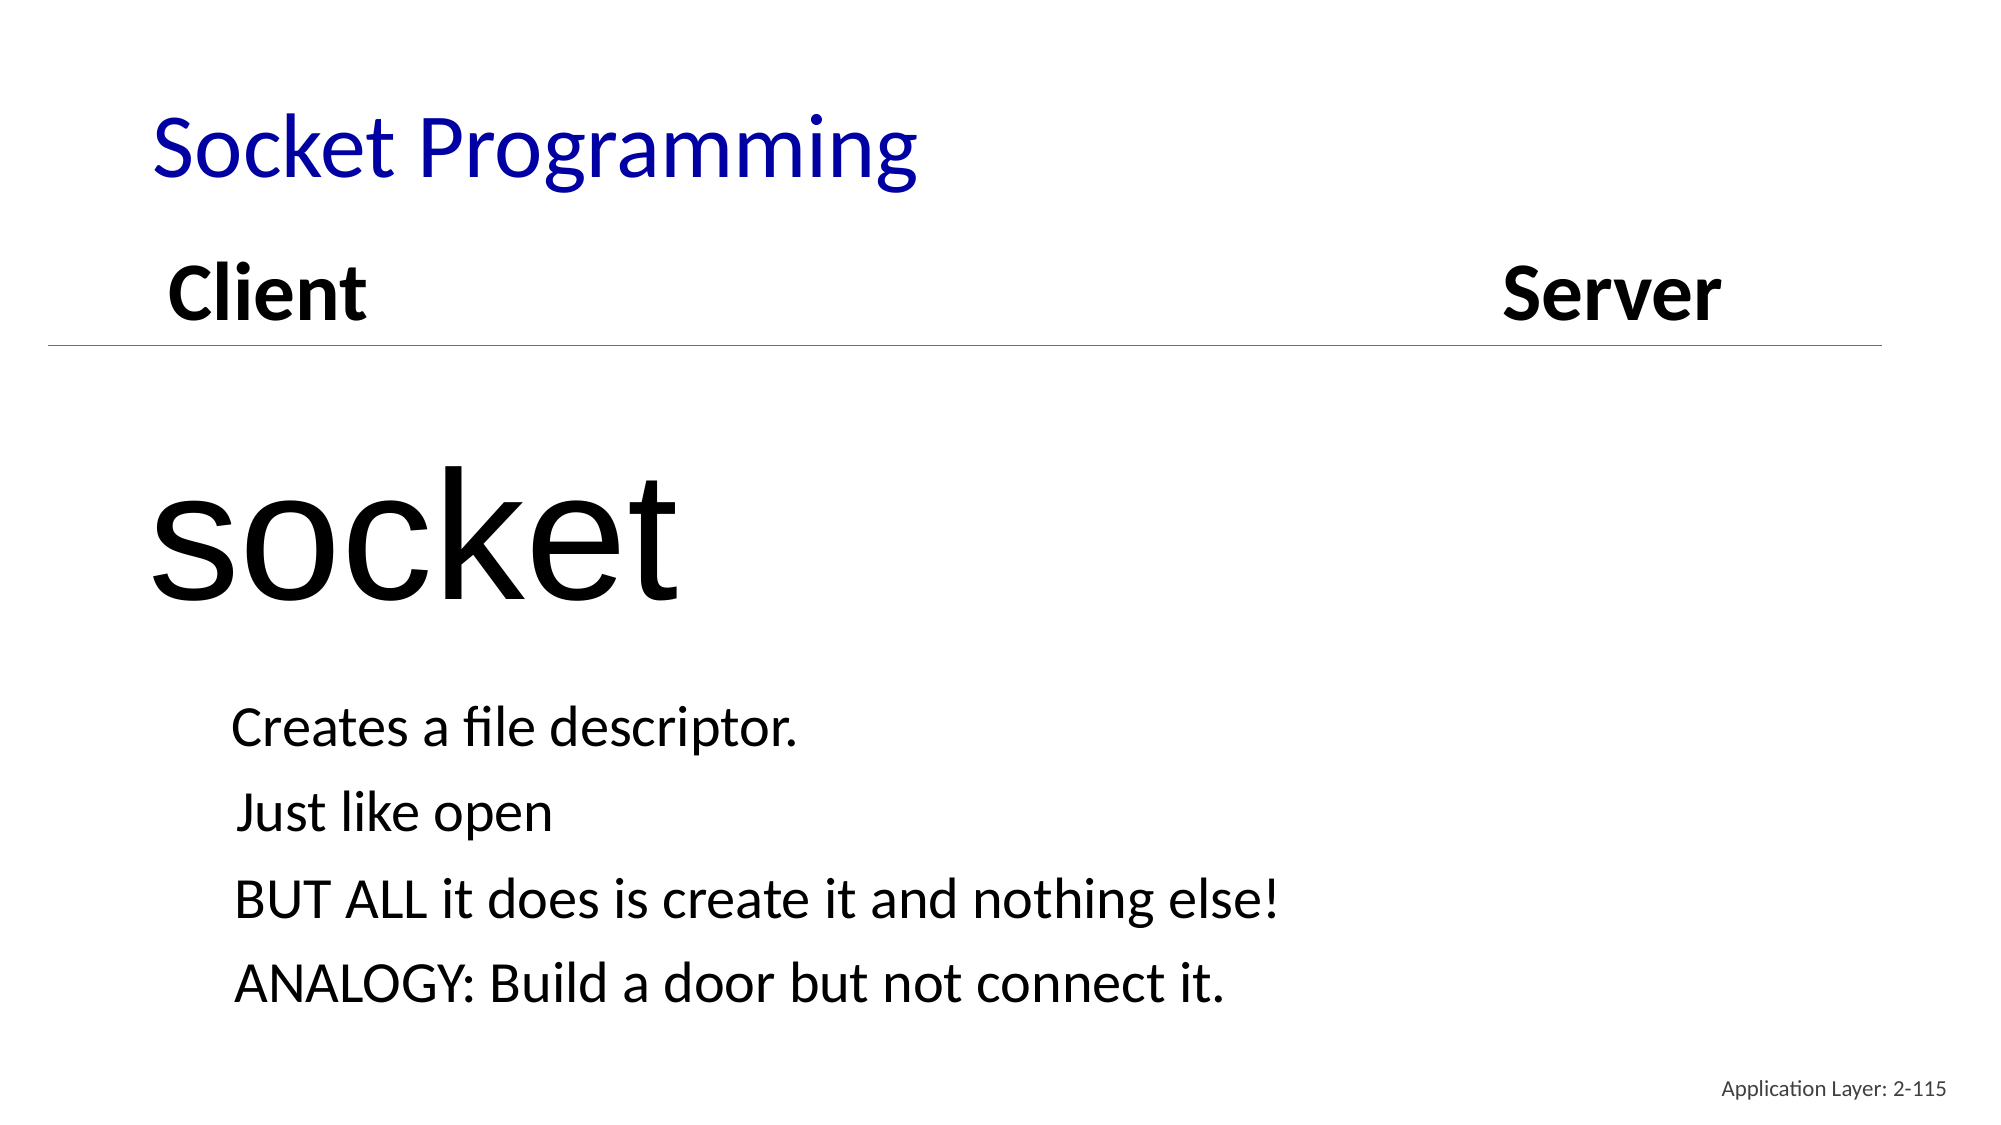

# Socket Programming
Client
Server
socket
Creates a file descriptor.
Just like open
BUT ALL it does is create it and nothing else!
ANALOGY: Build a door but not connect it.
Application Layer: 2-115